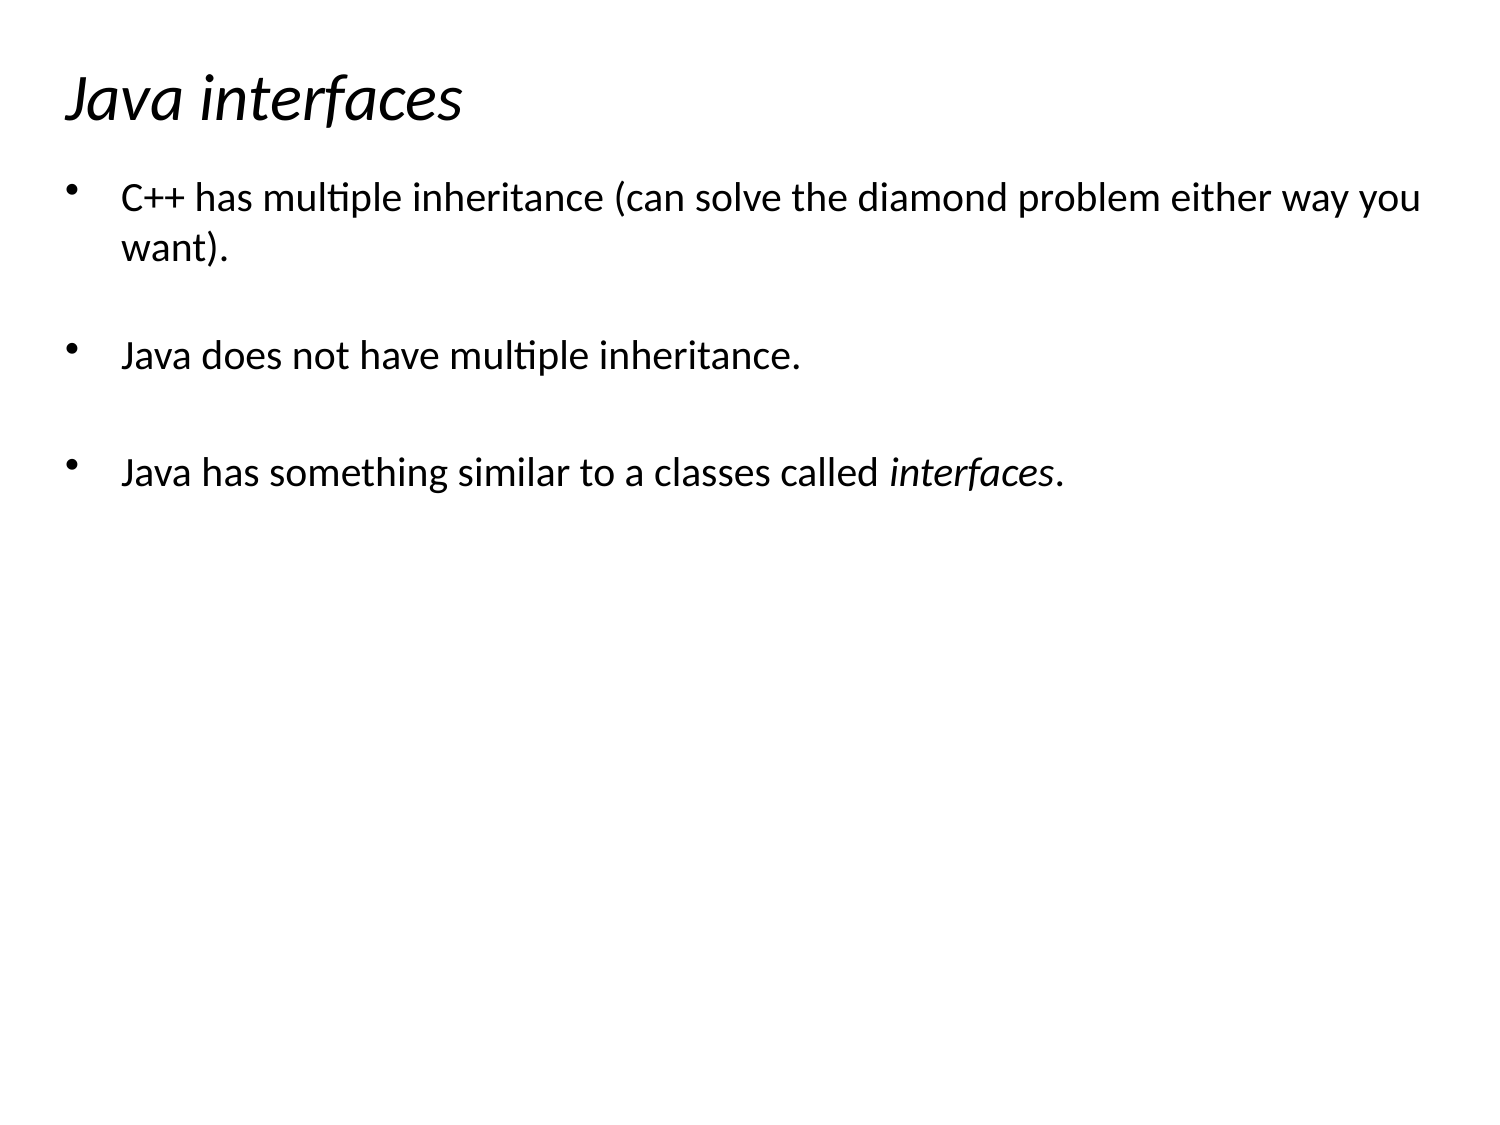

# Java interfaces
C++ has multiple inheritance (can solve the diamond problem either way you want).
Java does not have multiple inheritance.

Java has something similar to a classes called interfaces.